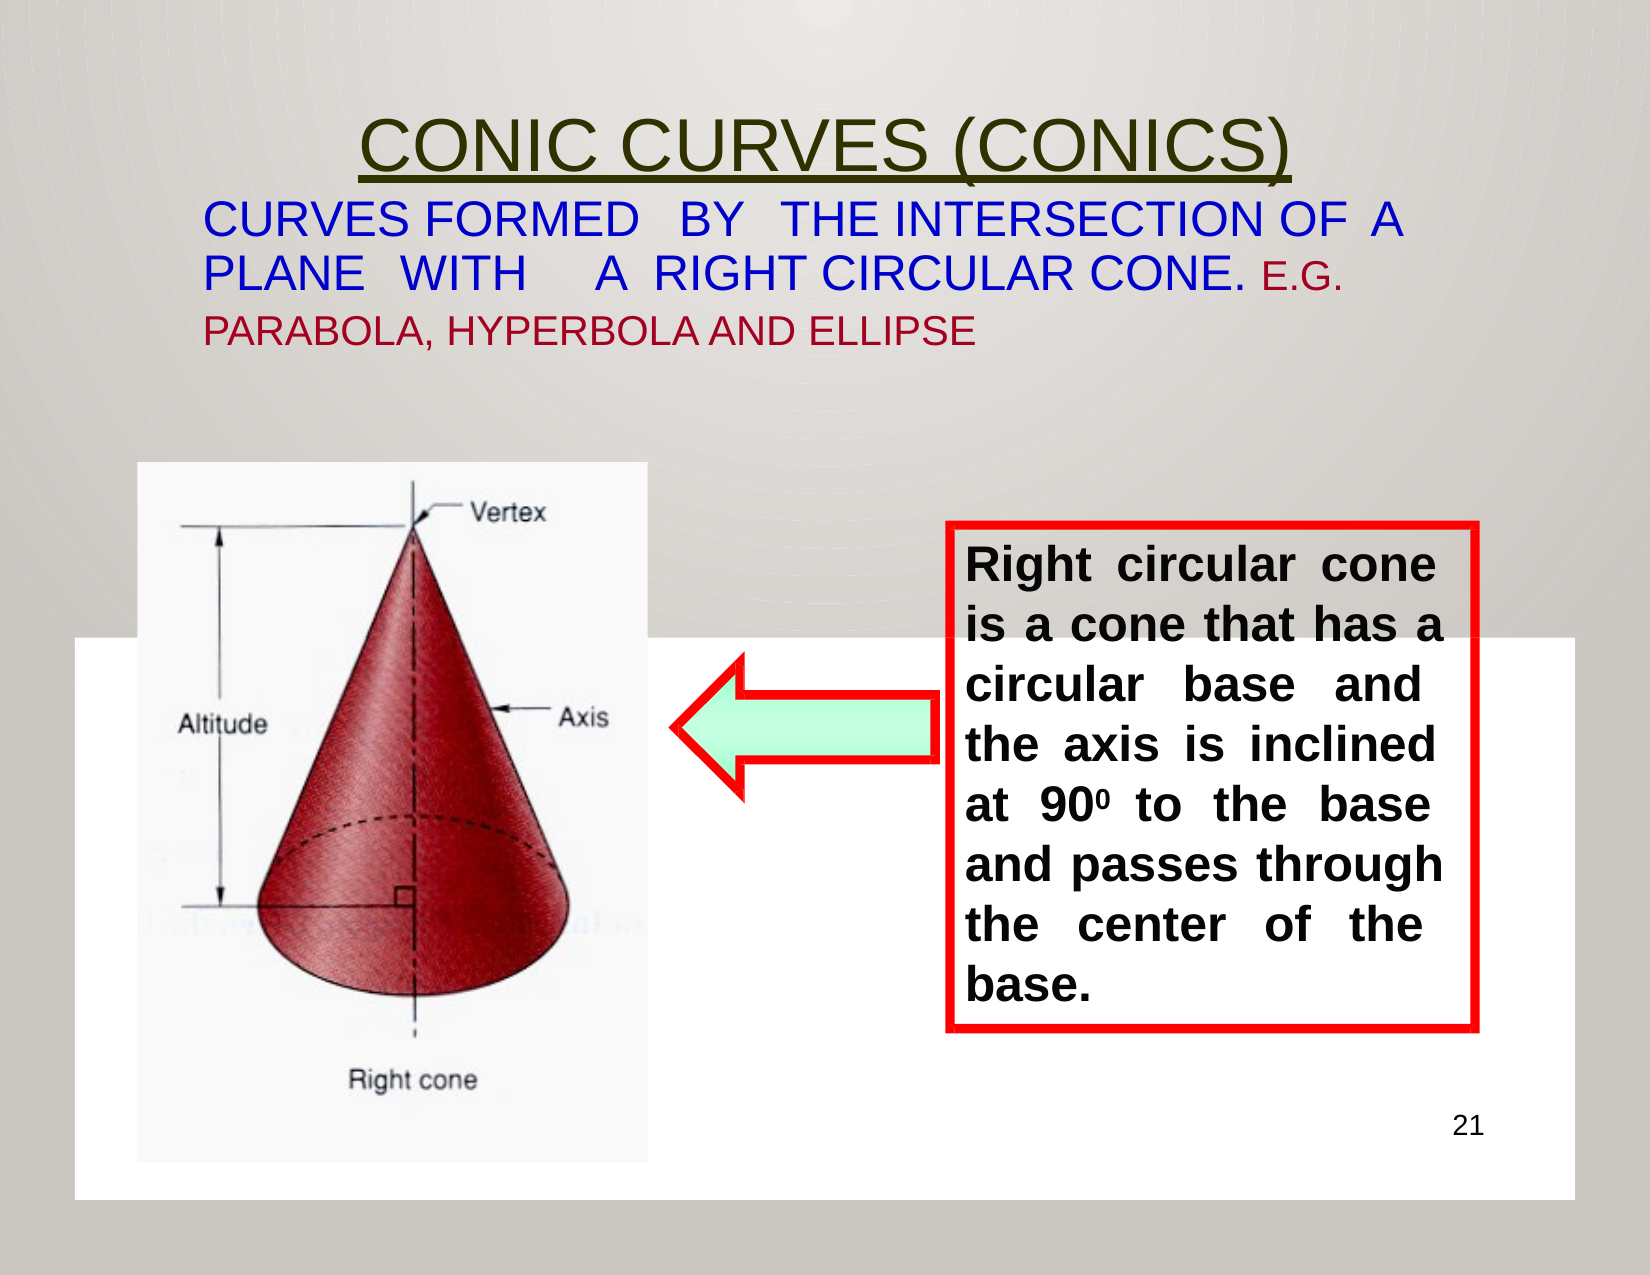

# Conic curves (conics)
Curves formed	by	the intersection of	a plane	with	a  right circular cone. e.g. Parabola, hyperbola and ellipse

Right circular cone  is a cone that has a  circular base and  the axis is inclined  at 900 to the base  and passes through  the center of the  base.

21